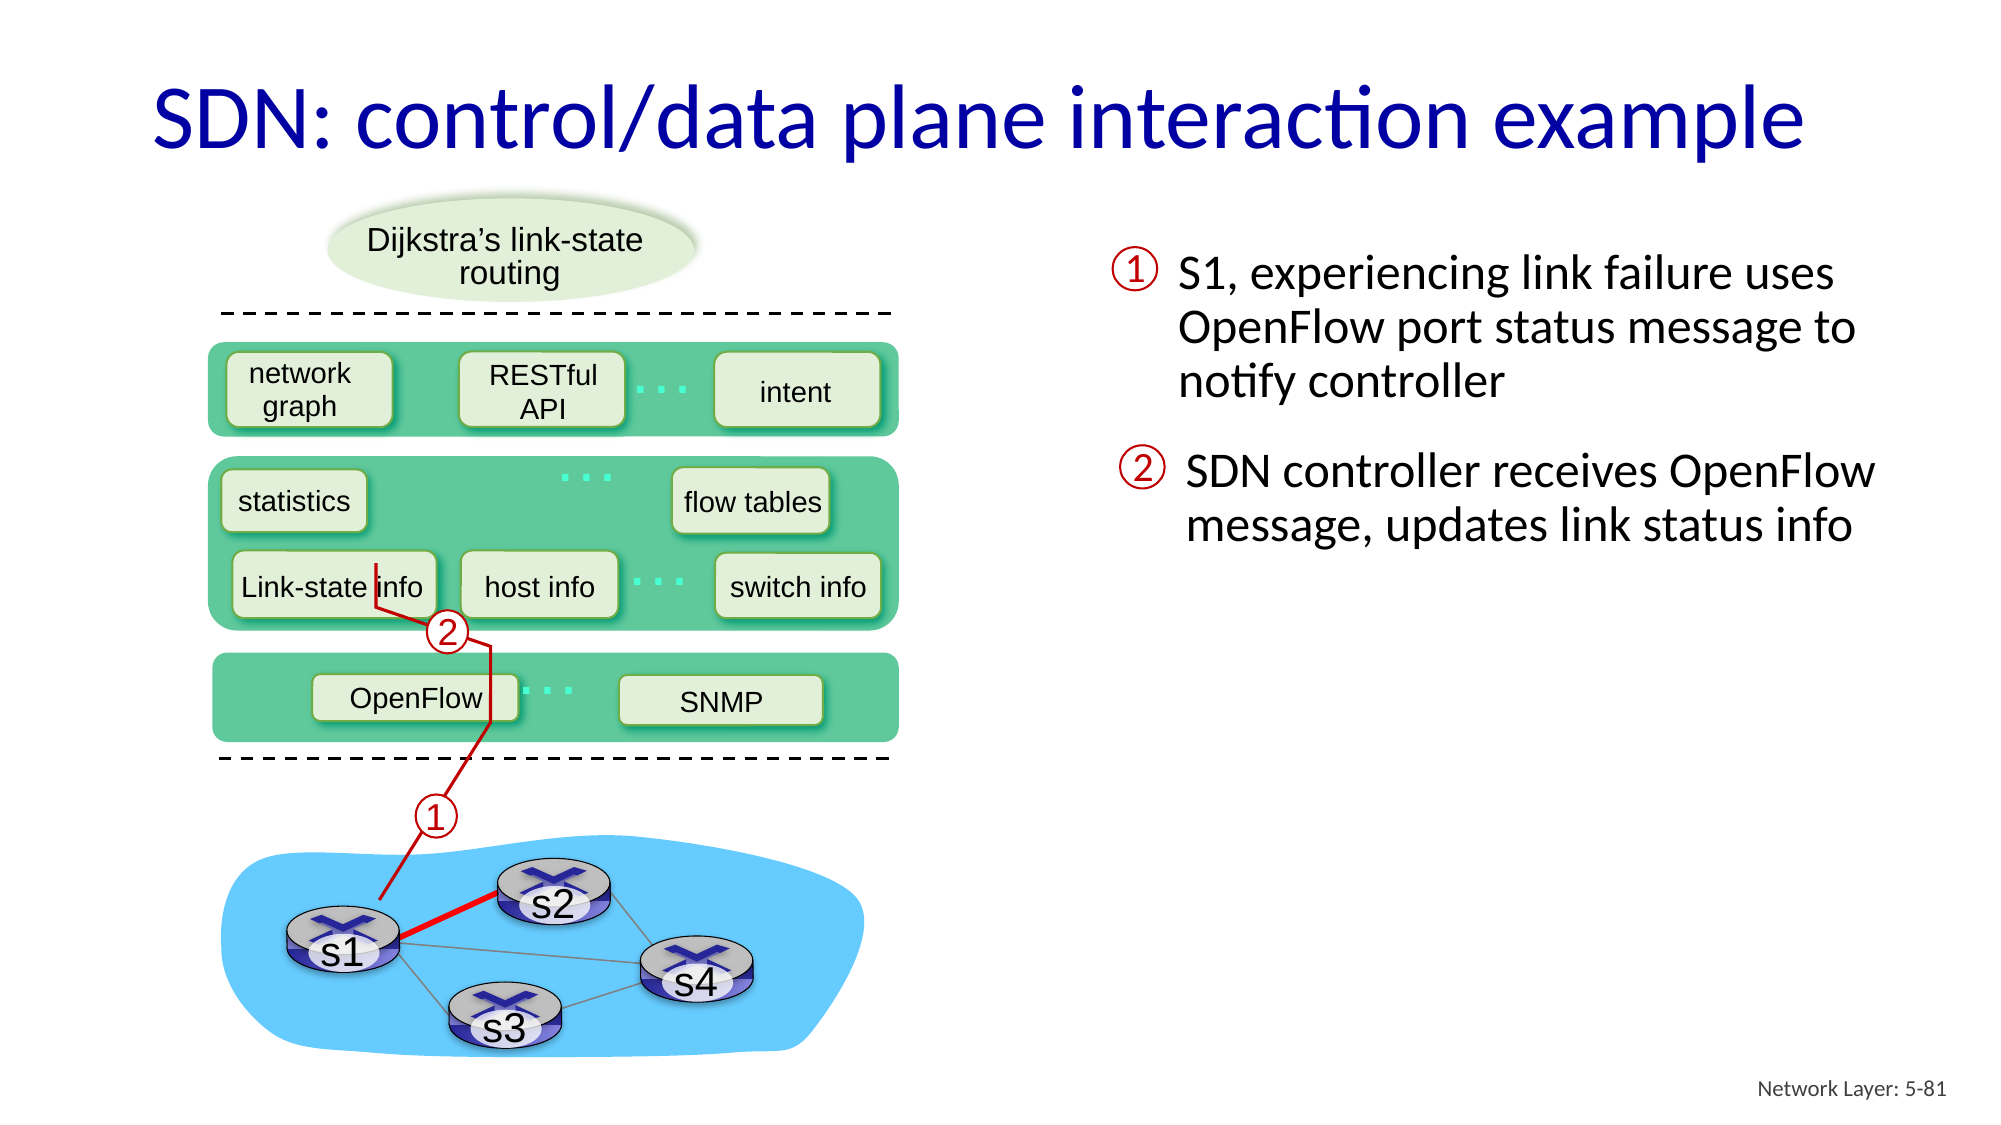

# SDN: control/data plane interaction example

Dijkstra’s link-state
routing
1

S1, experiencing link failure uses OpenFlow port status message to notify controller
…

network graph

RESTful
API

intent
…
2

SDN controller receives OpenFlow message, updates link status info

flow tables

statistics
…

Link-state info

host info

switch info

2

…

OpenFlow

SNMP

1

s2

s1

s4

s3

Network Layer: 5-81